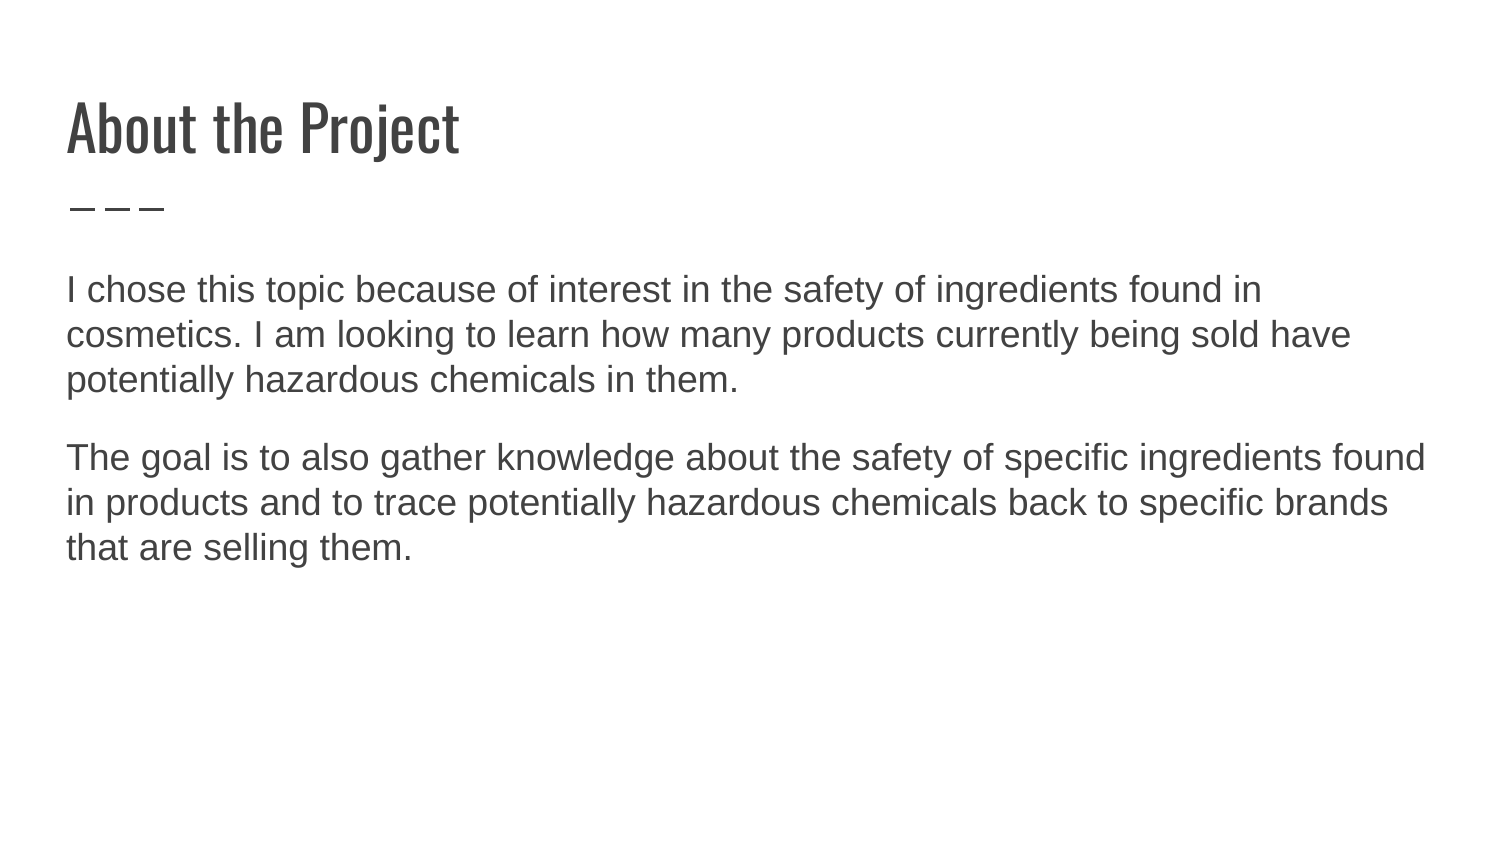

# About the Project
I chose this topic because of interest in the safety of ingredients found in cosmetics. I am looking to learn how many products currently being sold have potentially hazardous chemicals in them.
The goal is to also gather knowledge about the safety of specific ingredients found in products and to trace potentially hazardous chemicals back to specific brands that are selling them.